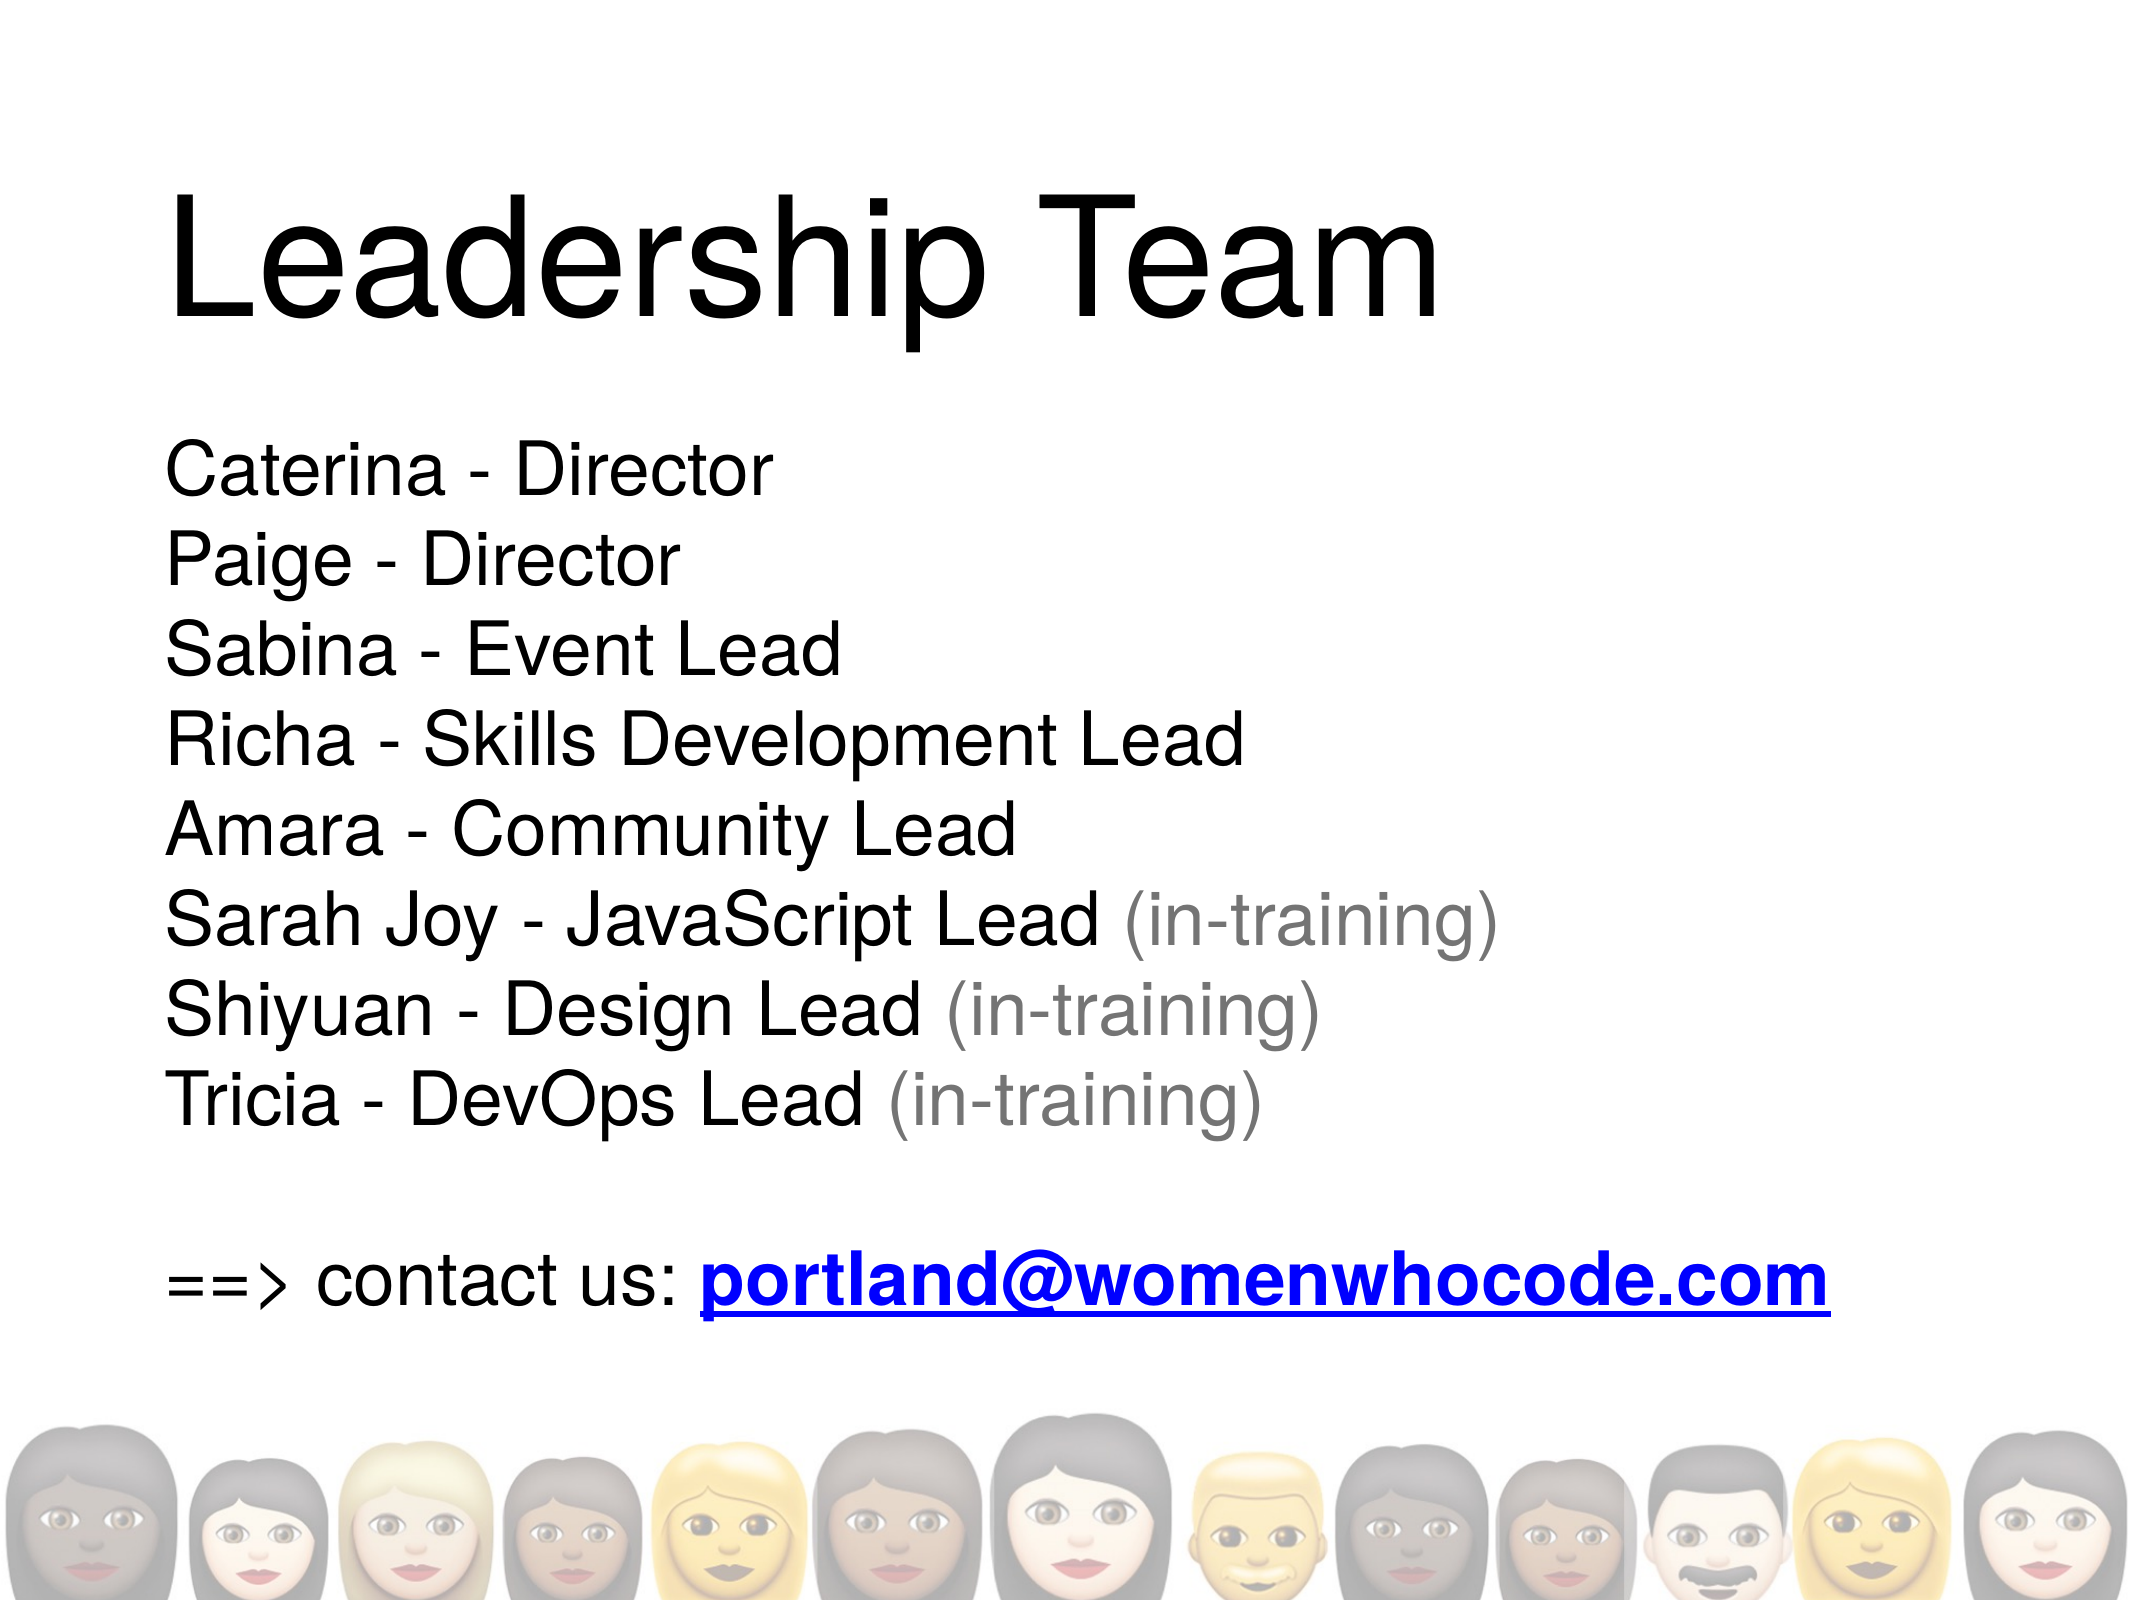

# Leadership Team

Caterina - Director
Paige - Director
Sabina - Event Lead
Richa - Skills Development Lead
Amara - Community Lead
Sarah Joy - JavaScript Lead (in-training)
Shiyuan - Design Lead (in-training)
Tricia - DevOps Lead (in-training)

==> contact us: portland@womenwhocode.com